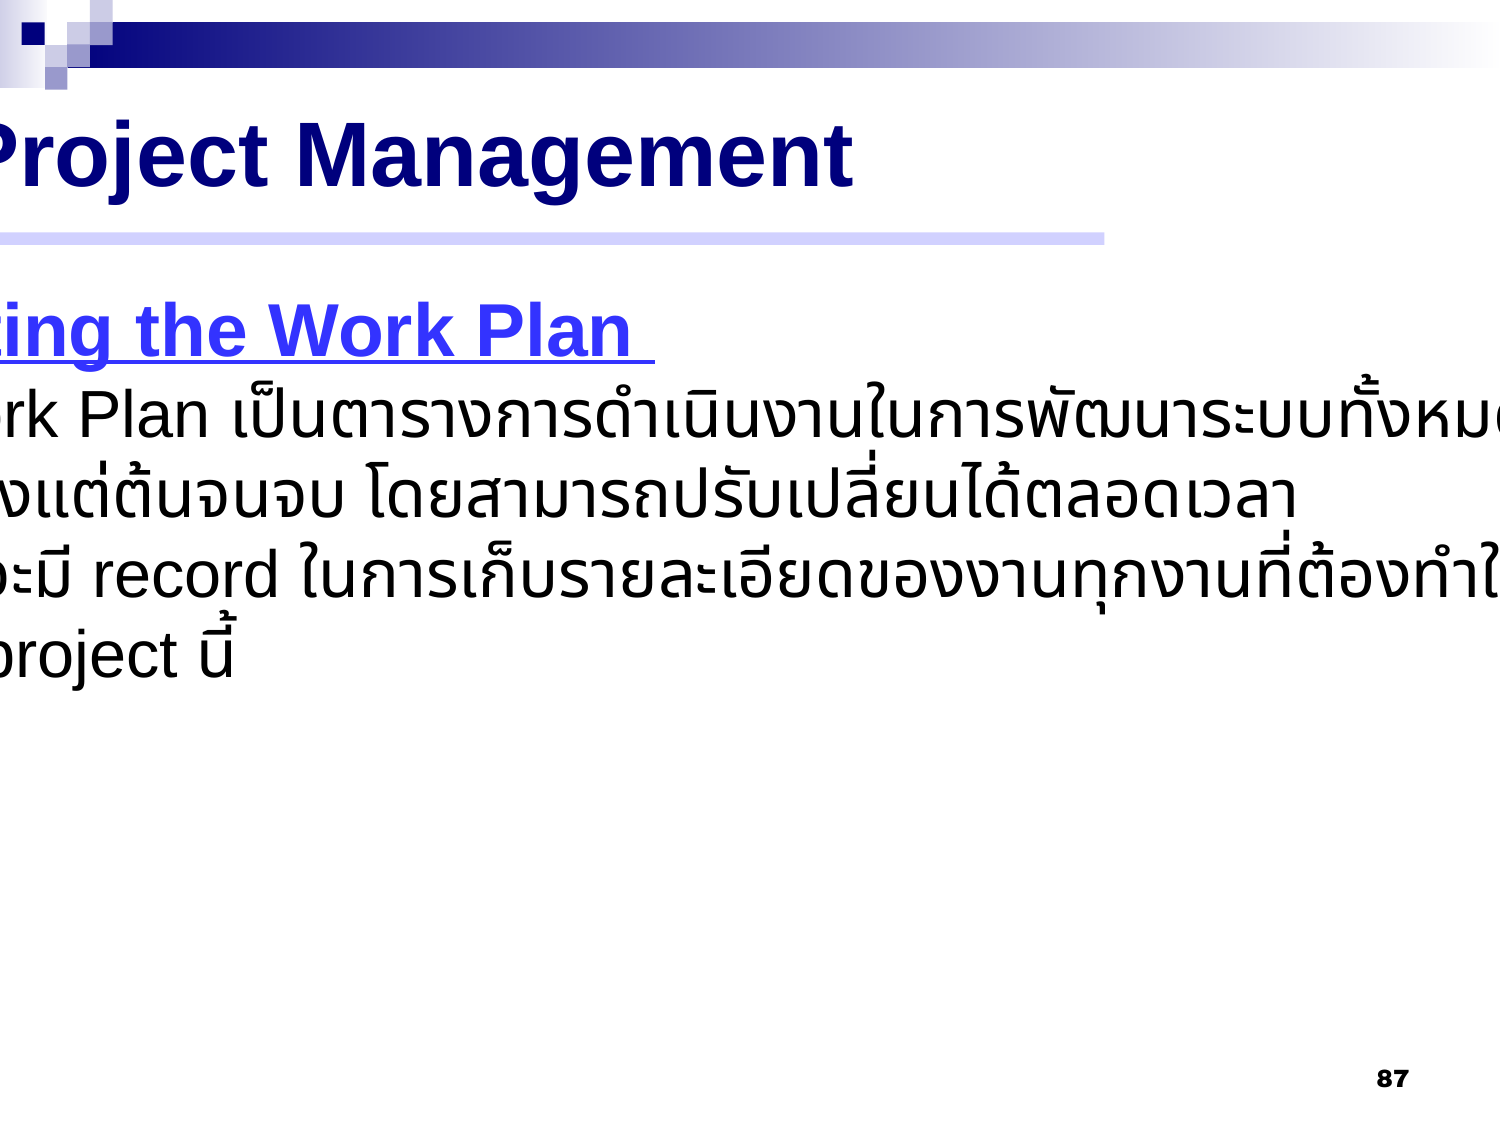

Project Management

Creating the Work Plan
 Work Plan เป็นตารางการดำเนินงานในการพัฒนาระบบทั้งหมด
    ตั้งแต่ต้นจนจบ โดยสามารถปรับเปลี่ยนได้ตลอดเวลา
 ซึ่งจะมี record ในการเก็บรายละเอียดของงานทุกงานที่ต้องทำให้เสร็จใน
     project นี้
87